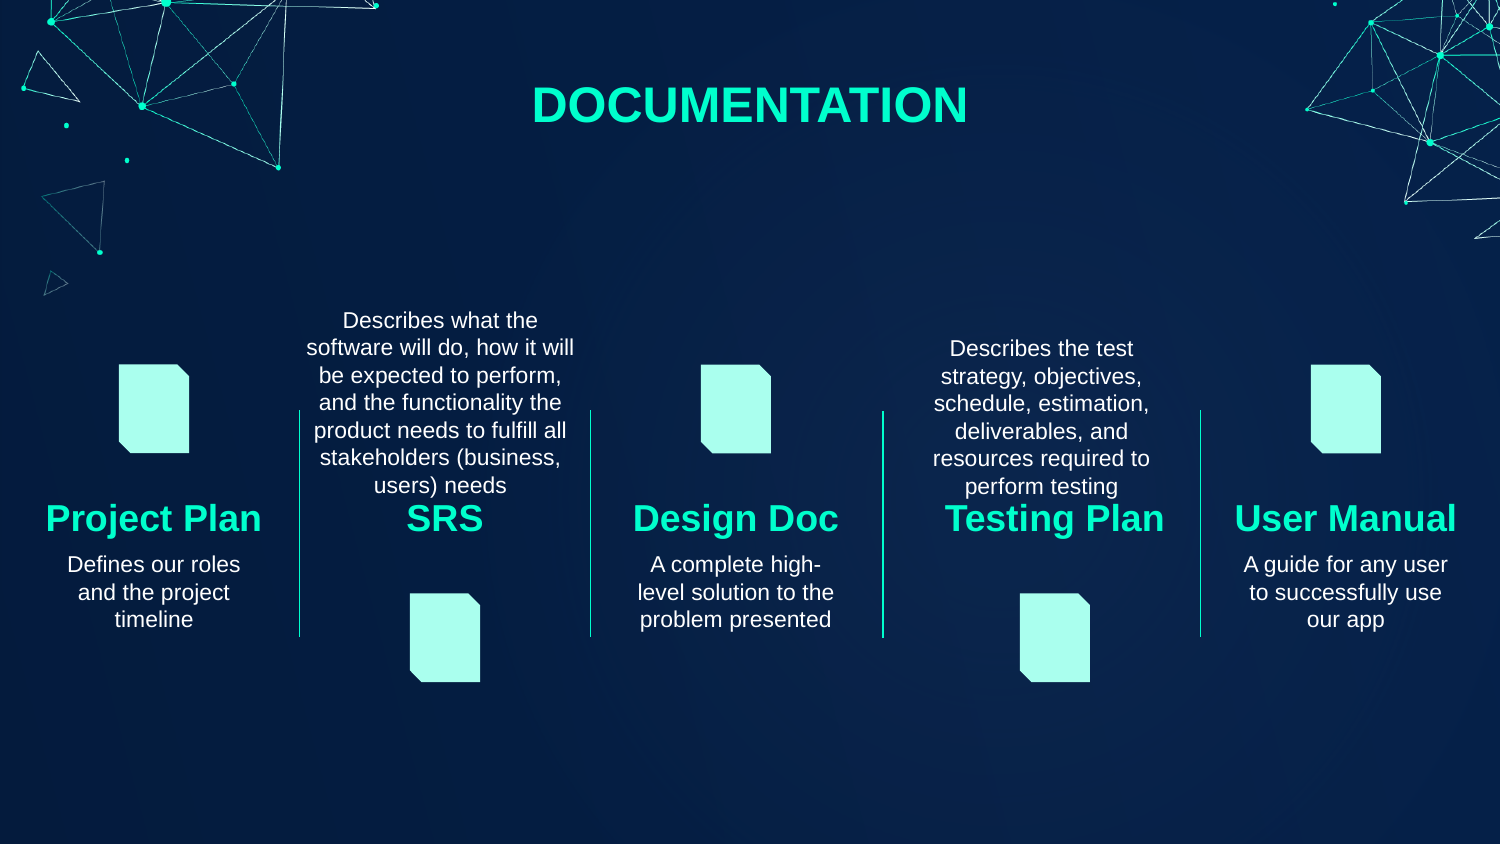

# DOCUMENTATION
Describes what the software will do, how it will be expected to perform, and the functionality the product needs to fulfill all stakeholders (business, users) needs
Describes the test strategy, objectives, schedule, estimation, deliverables, and resources required to perform testing

Project Plan
SRS
Design Doc
Testing Plan
User Manual
Defines our roles and the project timeline

A complete high-level solution to the problem presented

A guide for any user to successfully use our app